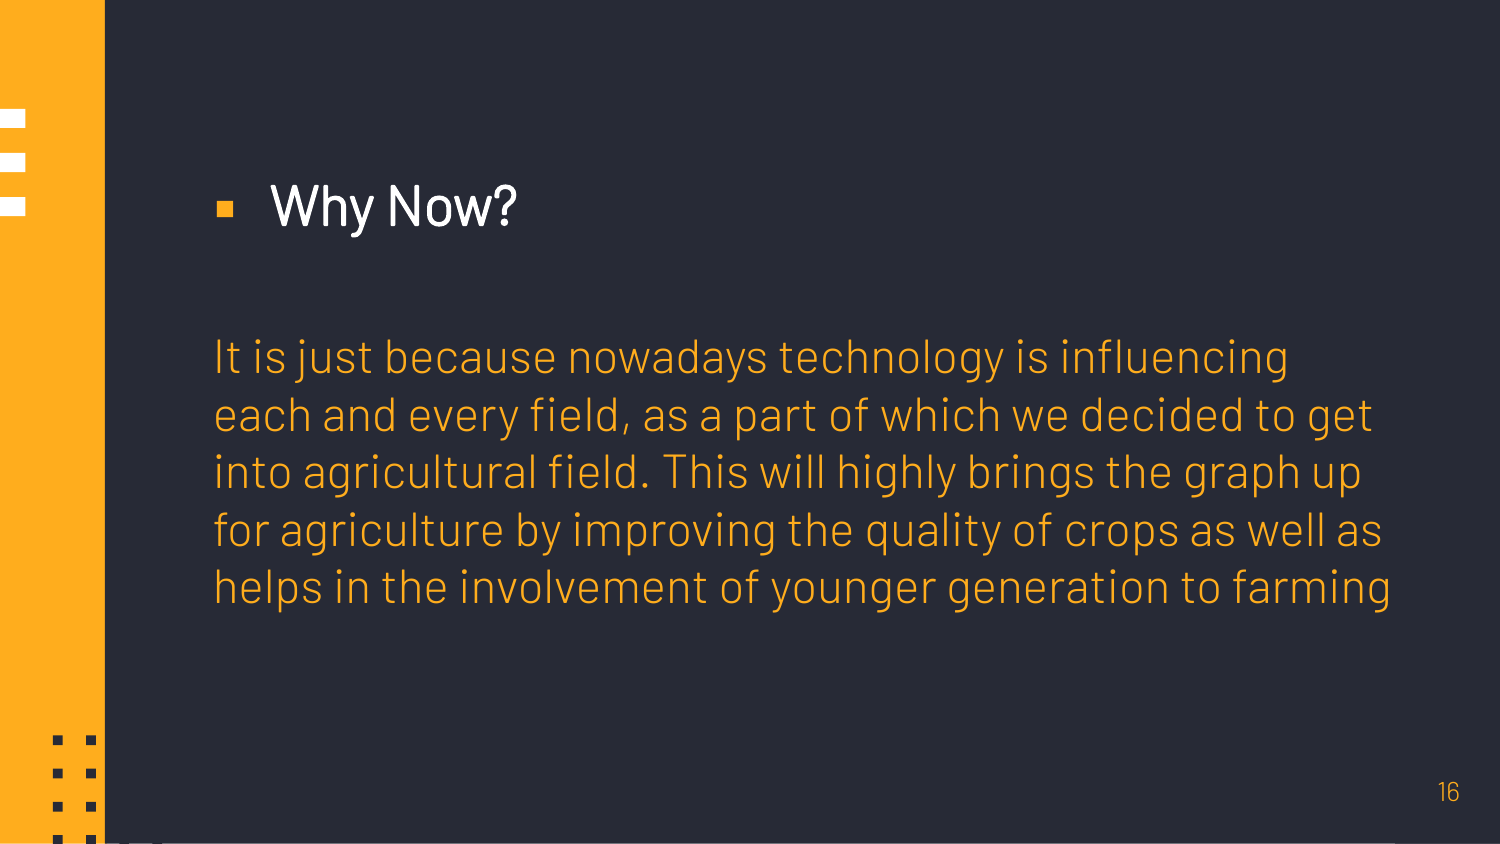

Why Now?
It is just because nowadays technology is influencing each and every field, as a part of which we decided to get into agricultural field. This will highly brings the graph up for agriculture by improving the quality of crops as well as helps in the involvement of younger generation to farming
16